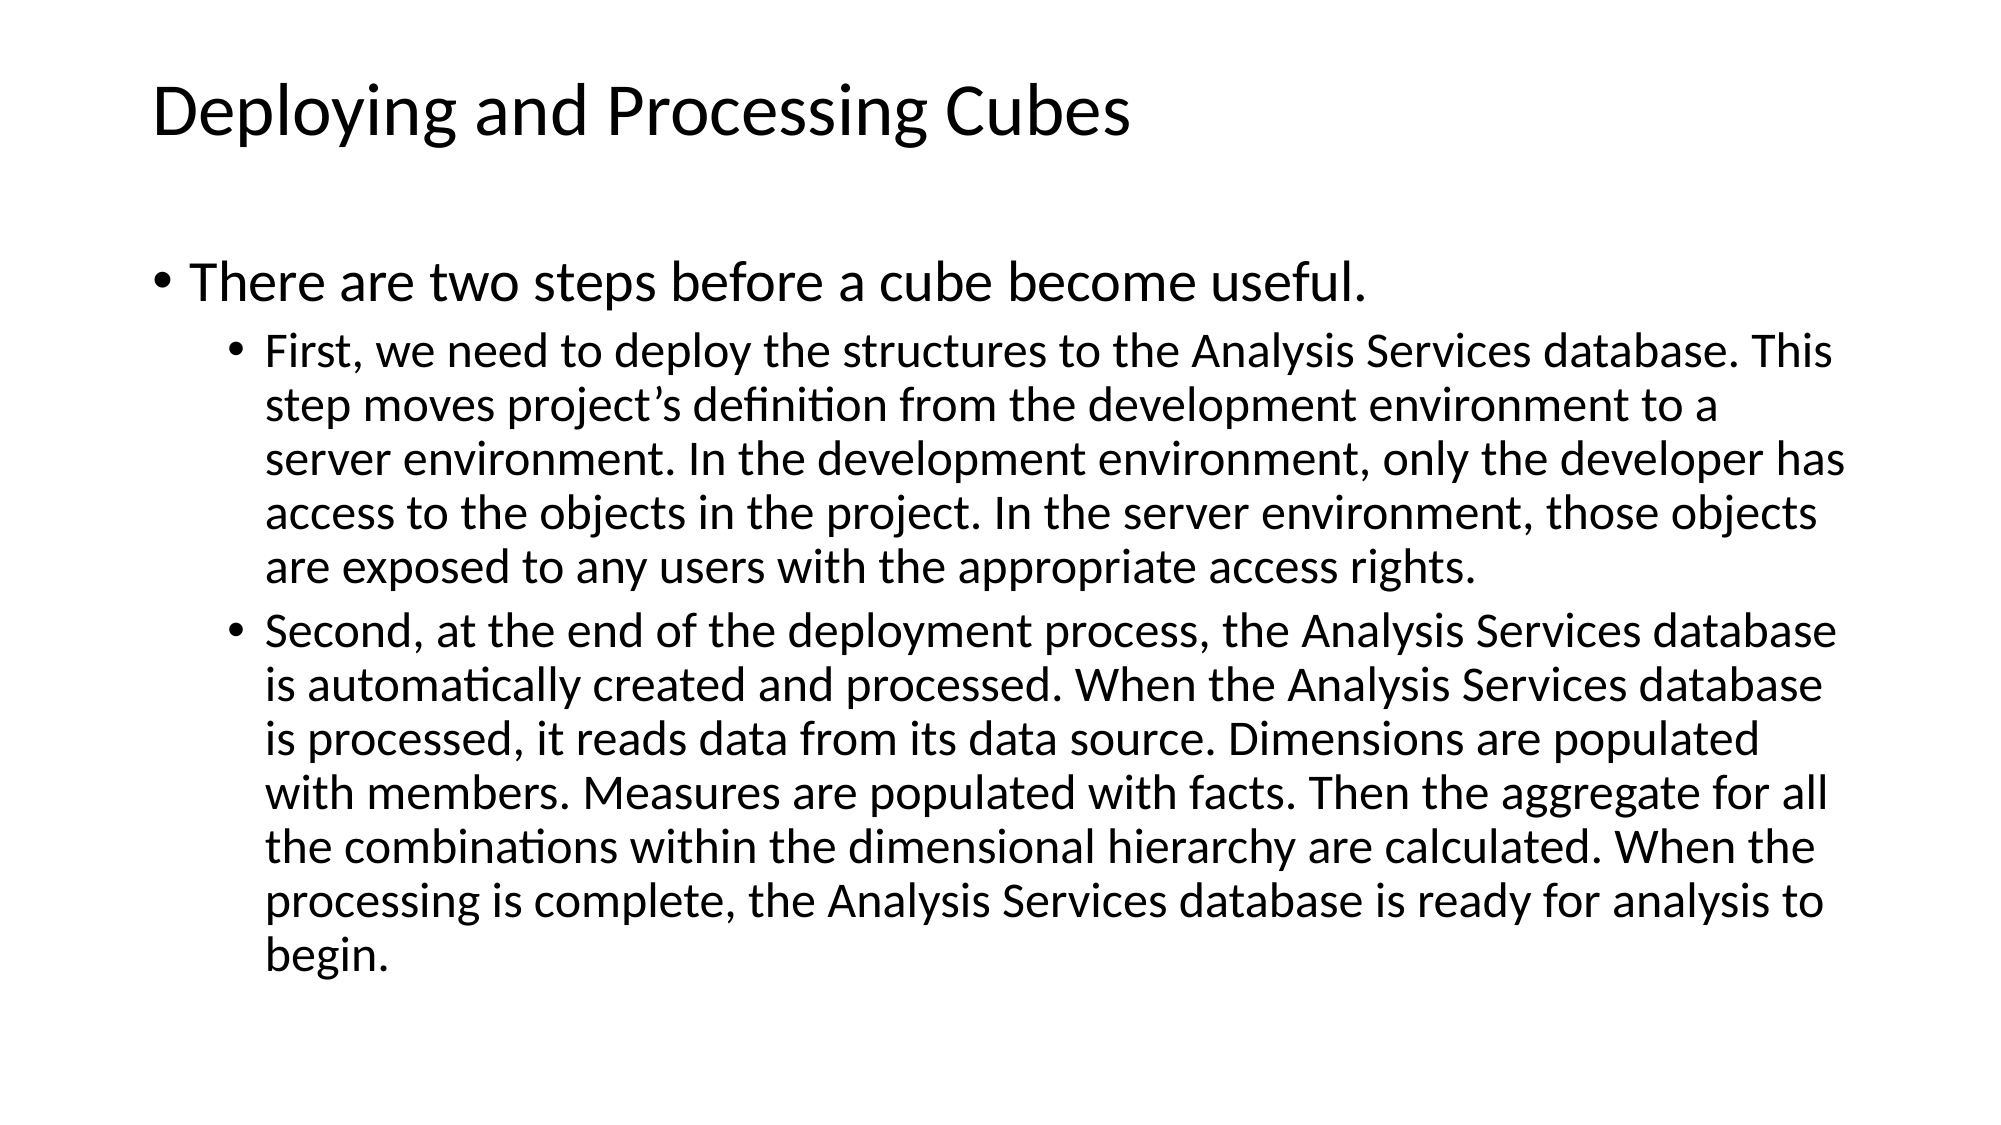

Deploying and Processing Cubes
There are two steps before a cube become useful.
First, we need to deploy the structures to the Analysis Services database. This step moves project’s definition from the development environment to a server environment. In the development environment, only the developer has access to the objects in the project. In the server environment, those objects are exposed to any users with the appropriate access rights.
Second, at the end of the deployment process, the Analysis Services database is automatically created and processed. When the Analysis Services database is processed, it reads data from its data source. Dimensions are populated with members. Measures are populated with facts. Then the aggregate for all the combinations within the dimensional hierarchy are calculated. When the processing is complete, the Analysis Services database is ready for analysis to begin.